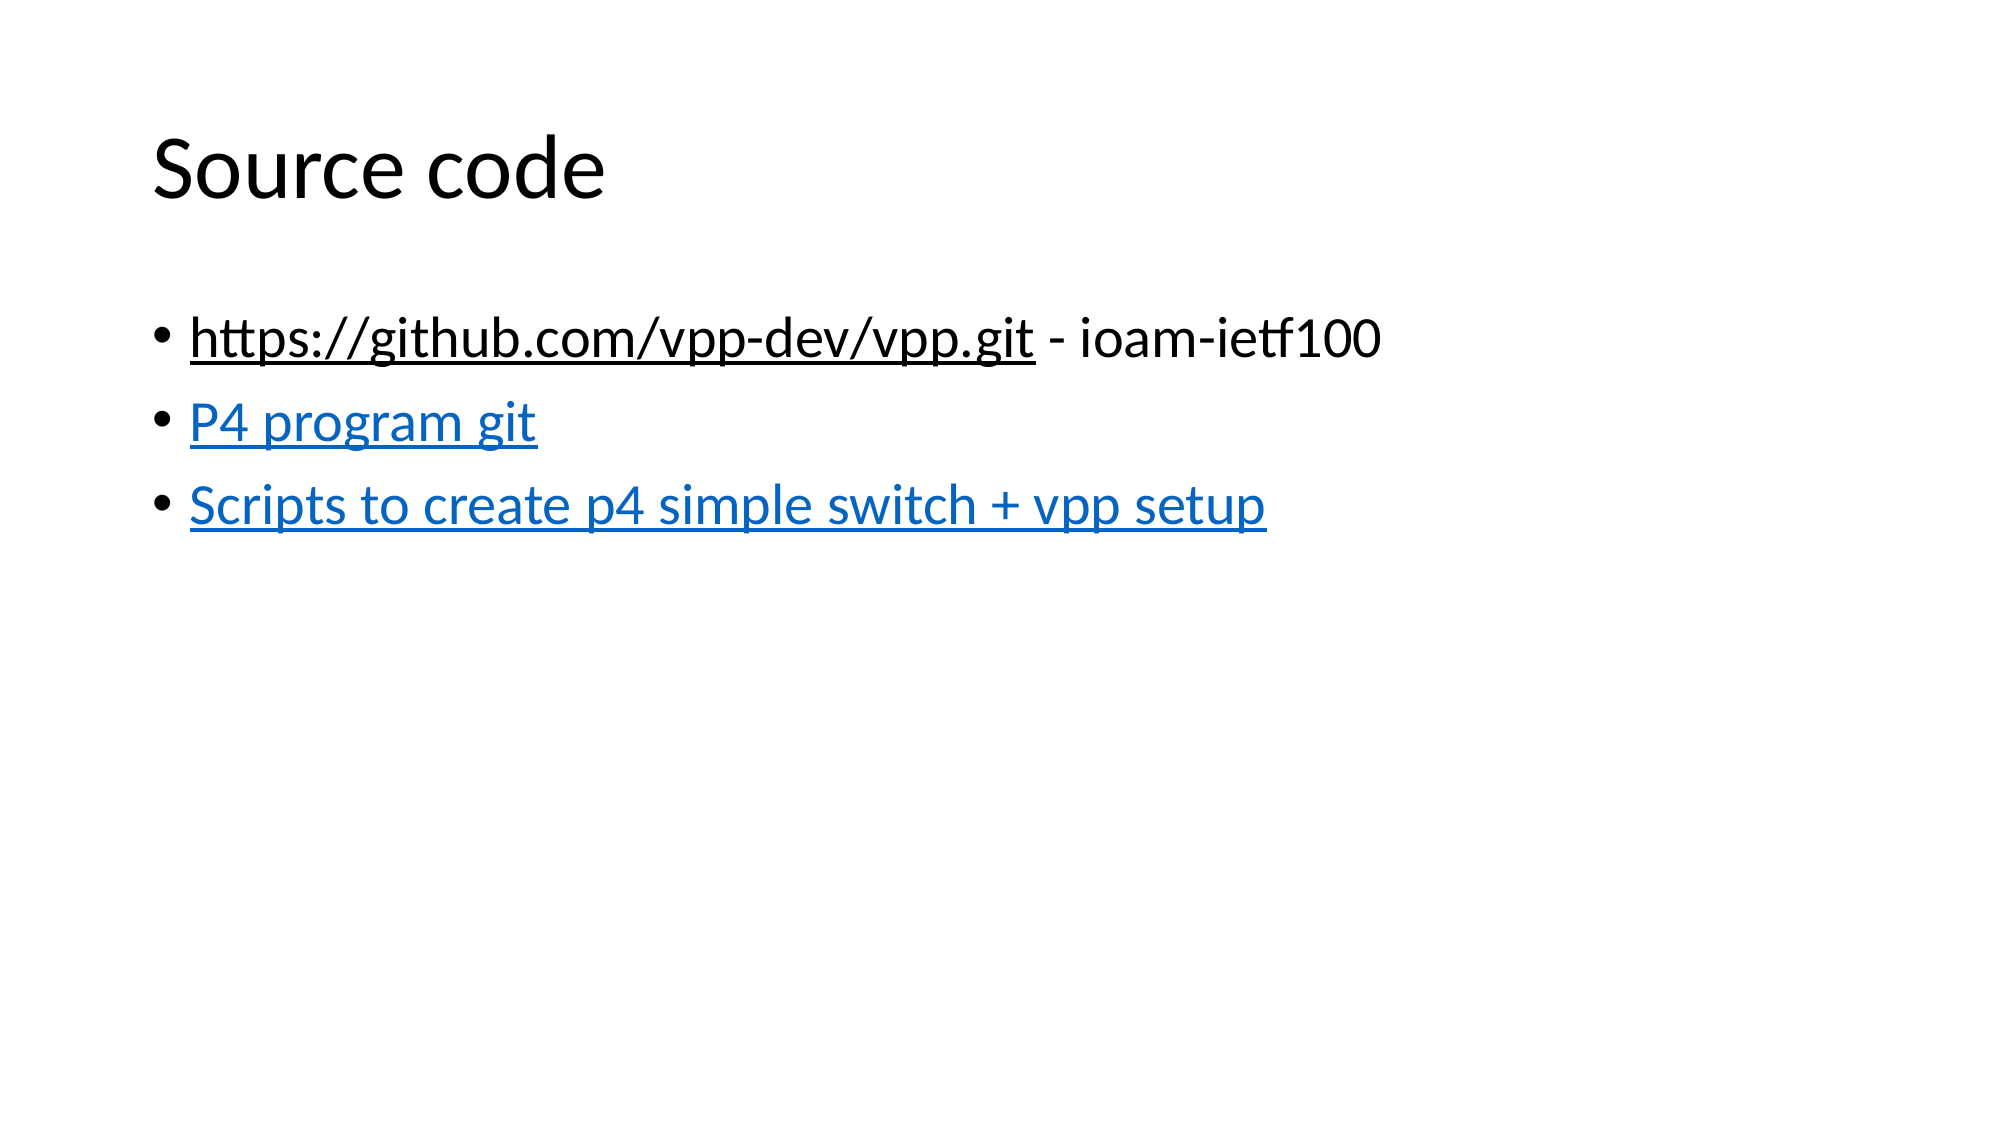

# Source code
https://github.com/vpp-dev/vpp.git - ioam-ietf100
P4 program git
Scripts to create p4 simple switch + vpp setup